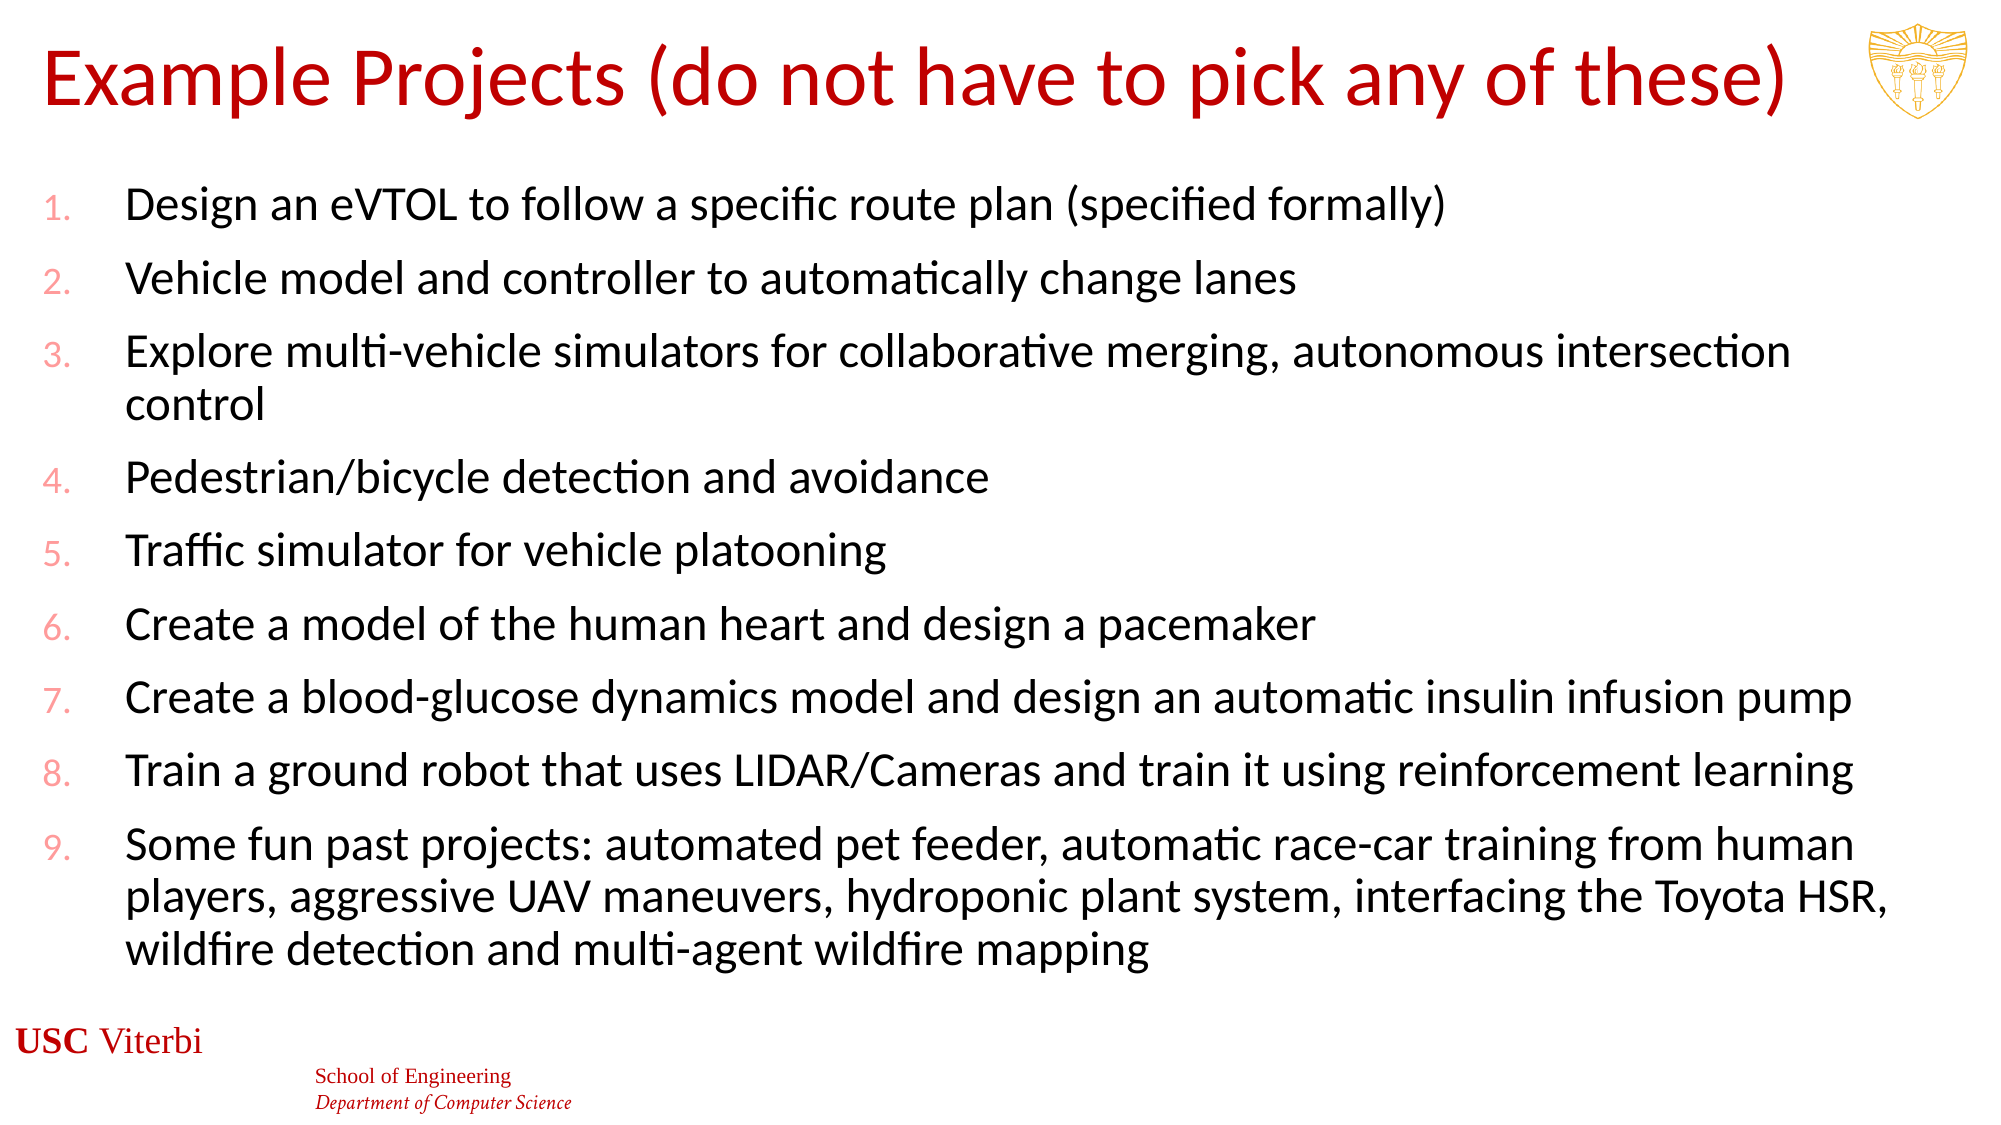

# Example Projects (do not have to pick any of these)
Design an eVTOL to follow a specific route plan (specified formally)
Vehicle model and controller to automatically change lanes
Explore multi-vehicle simulators for collaborative merging, autonomous intersection control
Pedestrian/bicycle detection and avoidance
Traffic simulator for vehicle platooning
Create a model of the human heart and design a pacemaker
Create a blood-glucose dynamics model and design an automatic insulin infusion pump
Train a ground robot that uses LIDAR/Cameras and train it using reinforcement learning
Some fun past projects: automated pet feeder, automatic race-car training from human players, aggressive UAV maneuvers, hydroponic plant system, interfacing the Toyota HSR, wildfire detection and multi-agent wildfire mapping

13